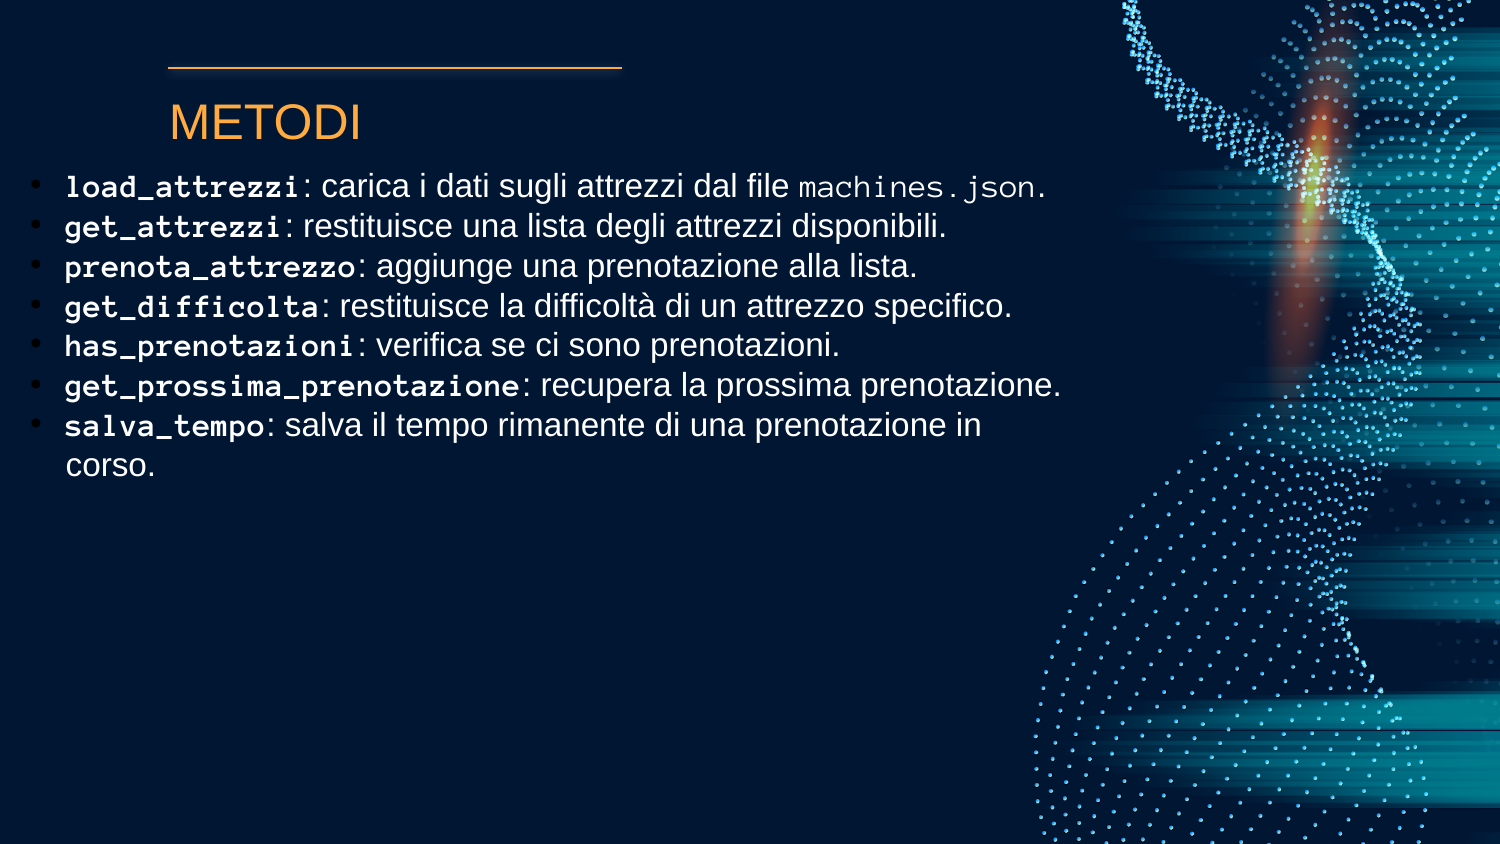

# METODI
load_attrezzi: carica i dati sugli attrezzi dal file machines.json.
get_attrezzi: restituisce una lista degli attrezzi disponibili.
prenota_attrezzo: aggiunge una prenotazione alla lista.
get_difficolta: restituisce la difficoltà di un attrezzo specifico.
has_prenotazioni: verifica se ci sono prenotazioni.
get_prossima_prenotazione: recupera la prossima prenotazione.
salva_tempo: salva il tempo rimanente di una prenotazione in corso.